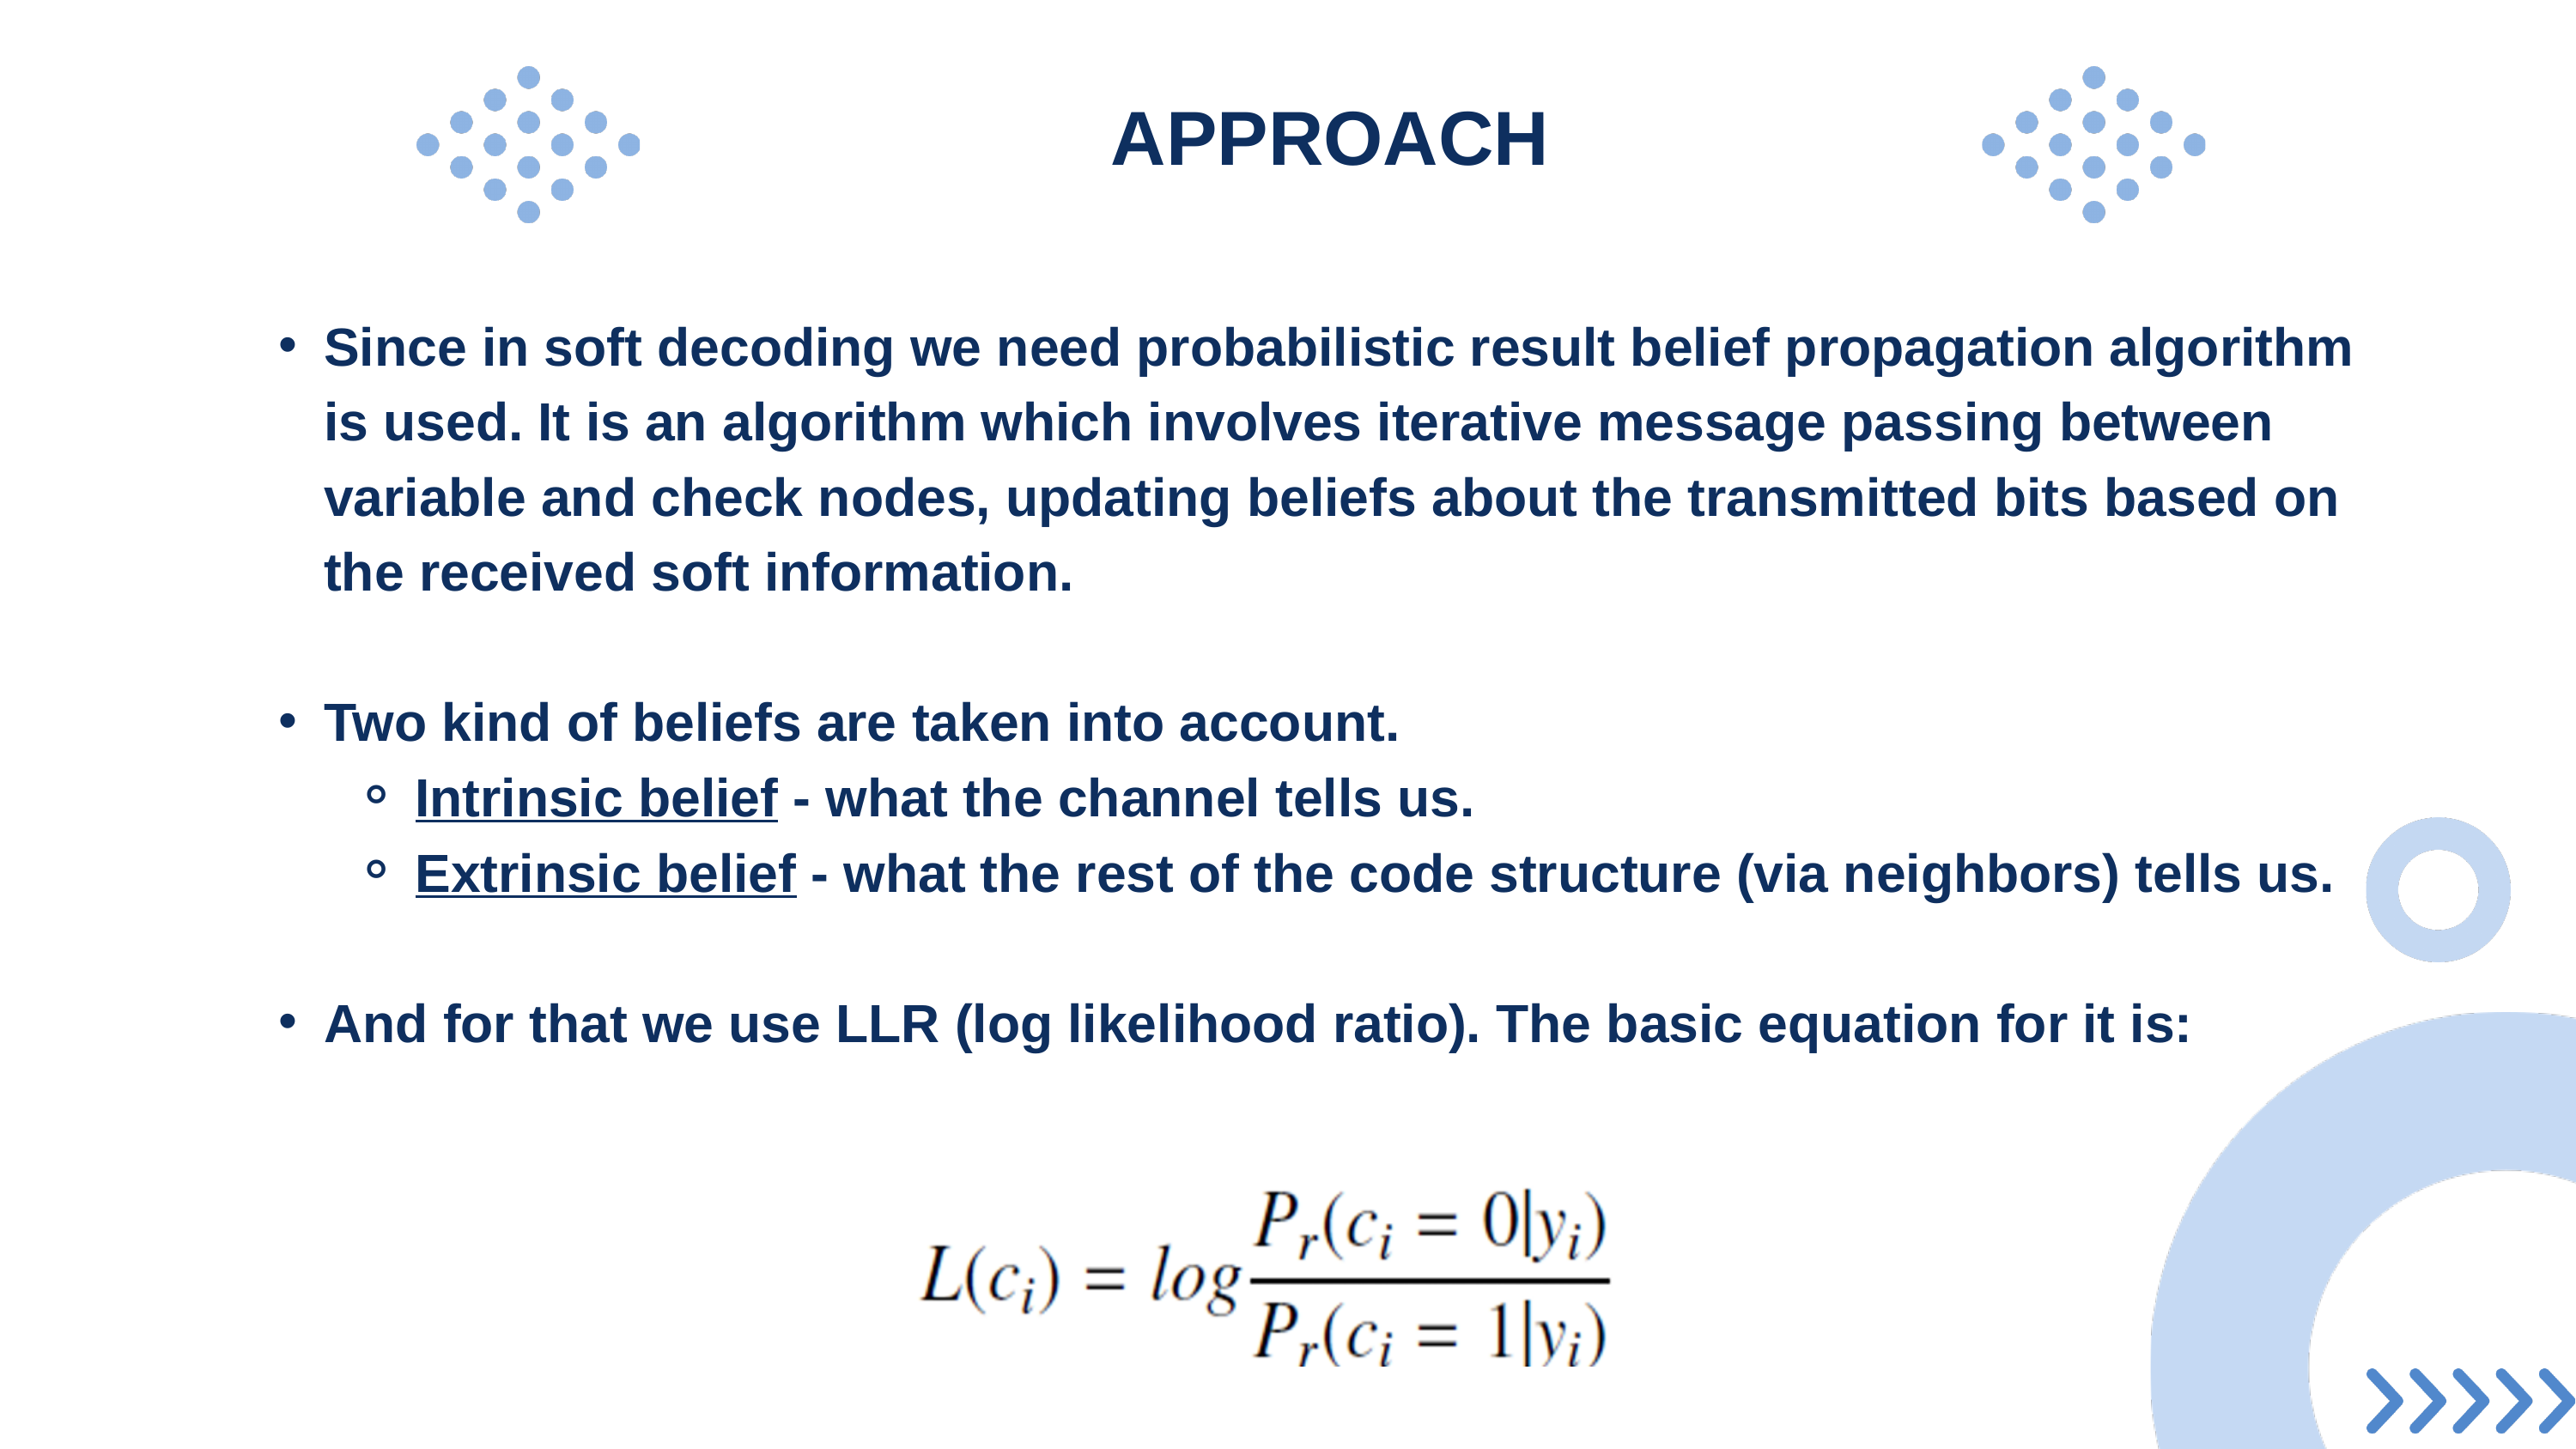

APPROACH
Since in soft decoding we need probabilistic result belief propagation algorithm is used. It is an algorithm which involves iterative message passing between variable and check nodes, updating beliefs about the transmitted bits based on the received soft information.

Two kind of beliefs are taken into account.
Intrinsic belief - what the channel tells us.
Extrinsic belief - what the rest of the code structure (via neighbors) tells us.

And for that we use LLR (log likelihood ratio). The basic equation for it is: